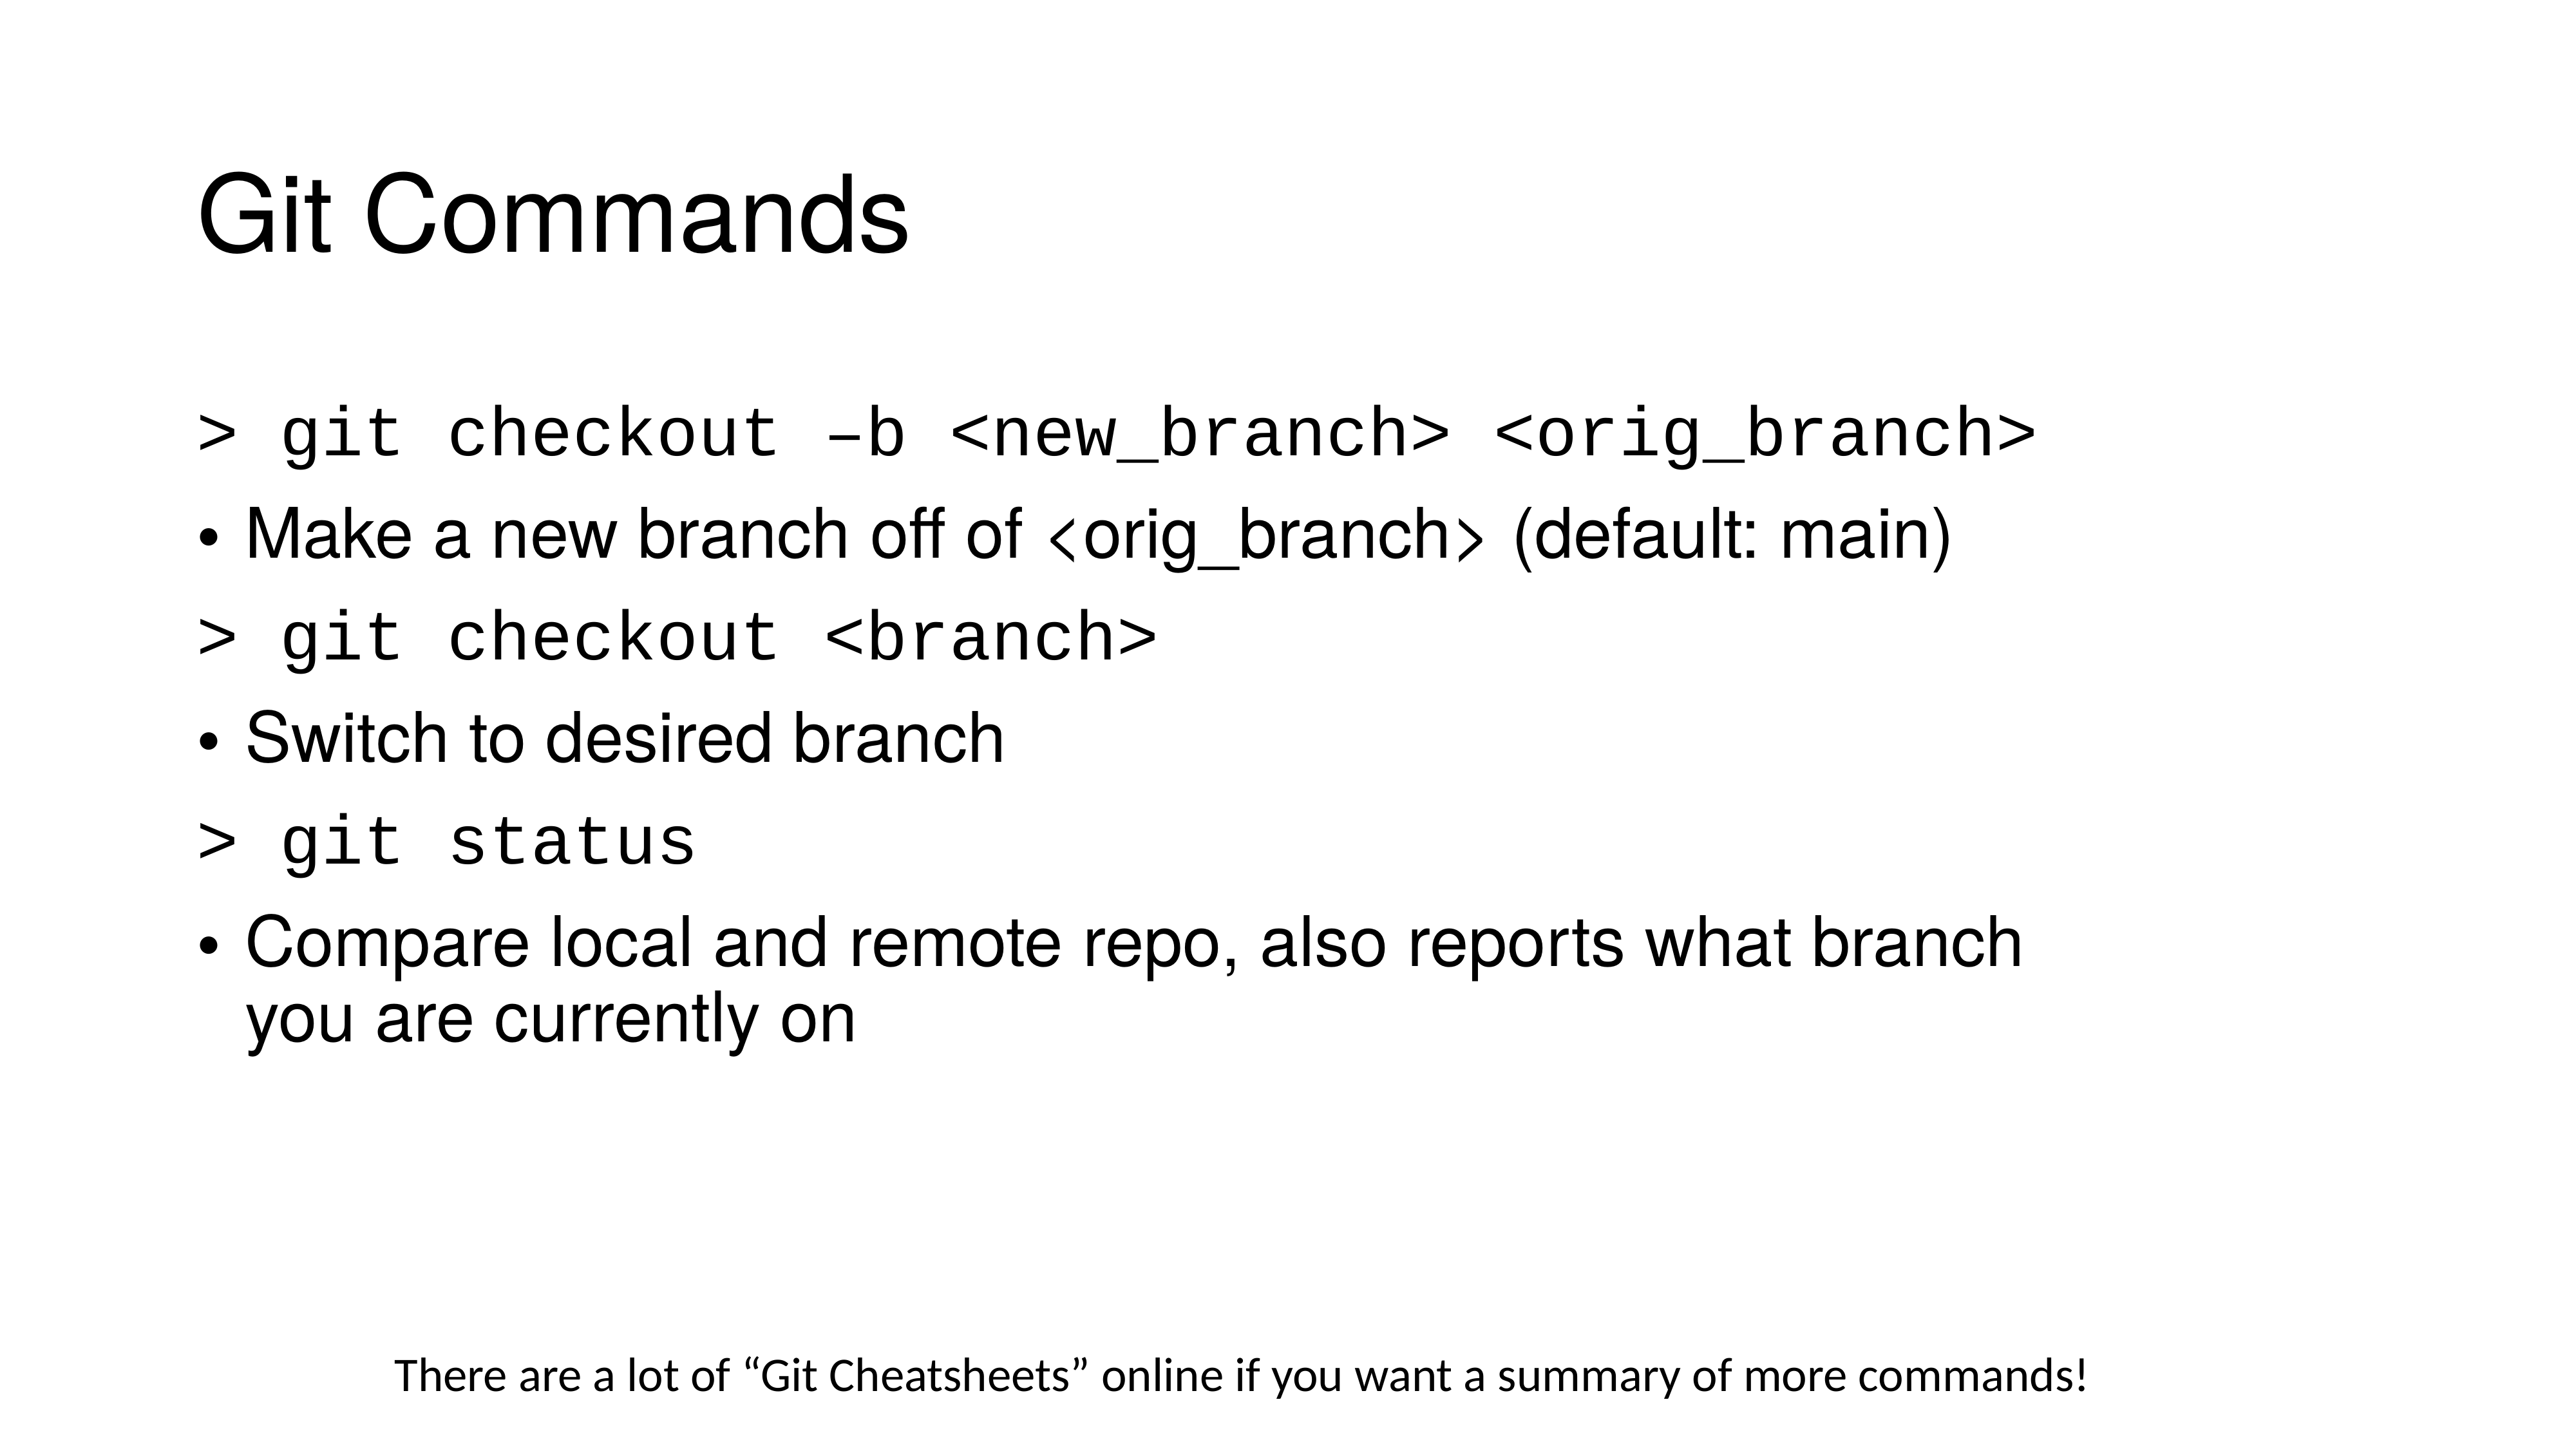

# Git Commands
> git checkout –b <new_branch> <orig_branch>
Make a new branch off of <orig_branch> (default: main)
> git checkout <branch>
Switch to desired branch
> git status
Compare local and remote repo, also reports what branch you are currently on

There are a lot of “Git Cheatsheets” online if you want a summary of more commands!